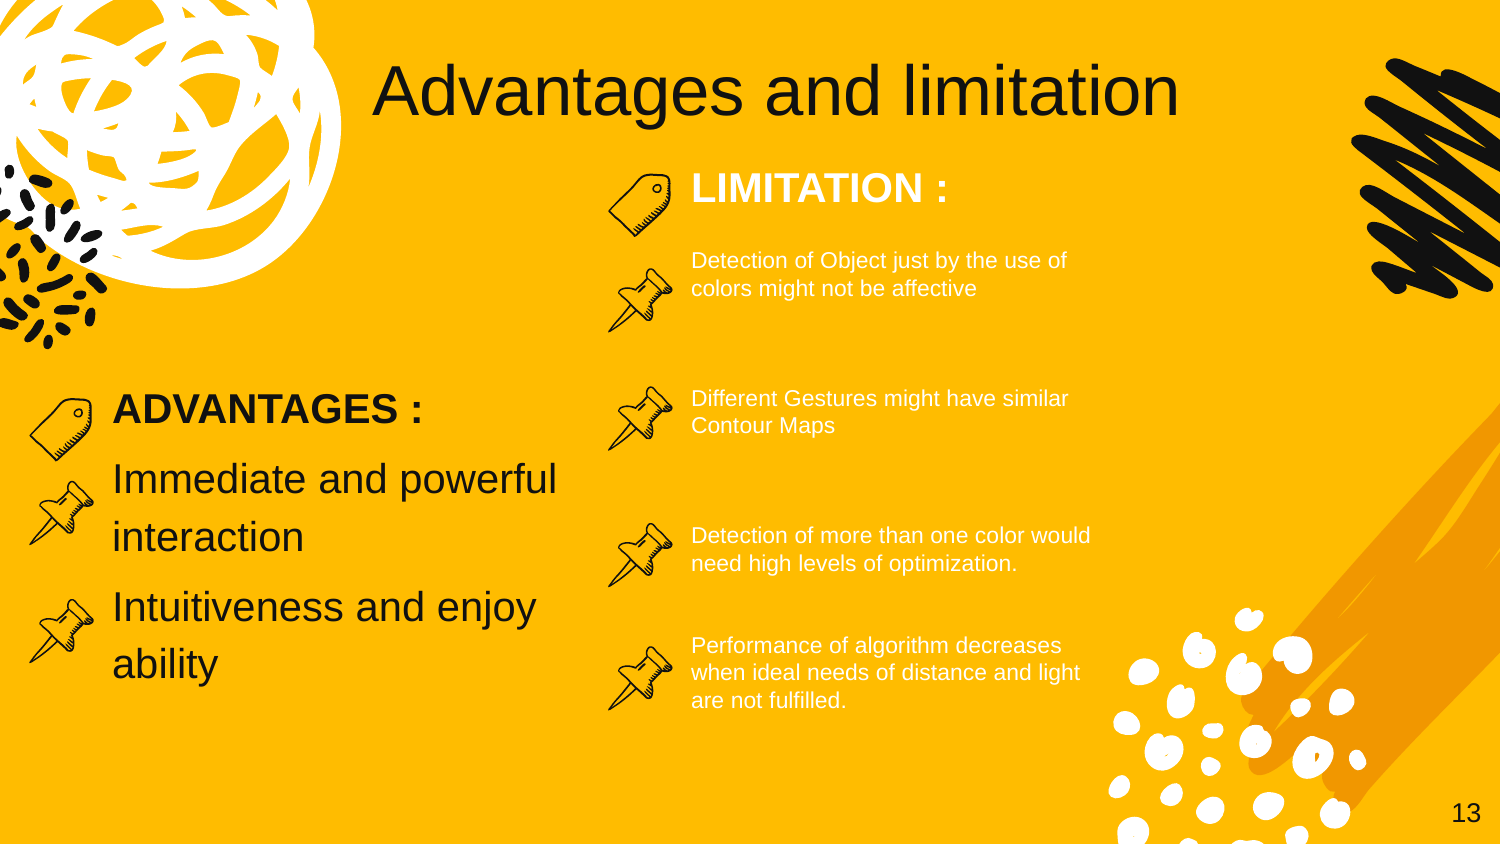

# Advantages and limitation
LIMITATION :

Detection of Object just by the use of colors might not be affective

Different Gestures might have similar Contour Maps

Detection of more than one color would need high levels of optimization.

Performance of algorithm decreases when ideal needs of distance and light are not fulfilled.

ADVANTAGES :
Immediate and powerful interaction
Intuitiveness and enjoy ability

13